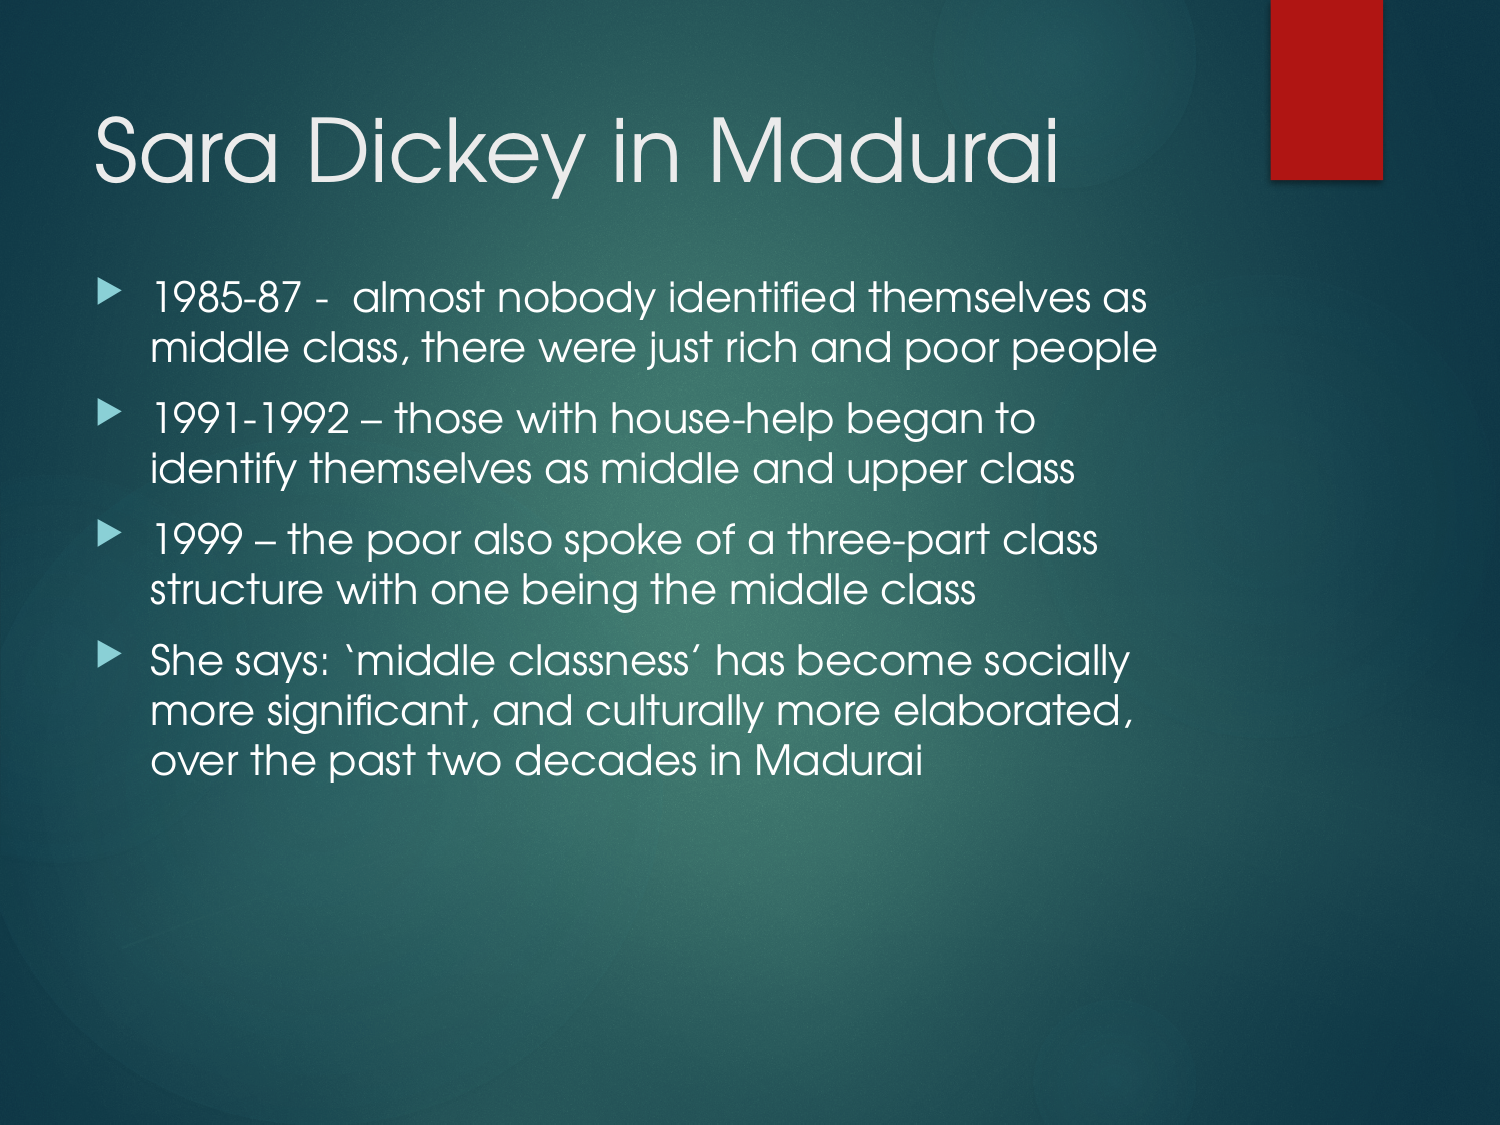

# Sara Dickey in Madurai
1985-87 -  almost nobody identified themselves as middle class, there were just rich and poor people
1991-1992 – those with house-help began to identify themselves as middle and upper class
1999 – the poor also spoke of a three-part class structure with one being the middle class
She says: ‘middle classness’ has become socially more signiﬁcant, and culturally more elaborated, over the past two decades in Madurai